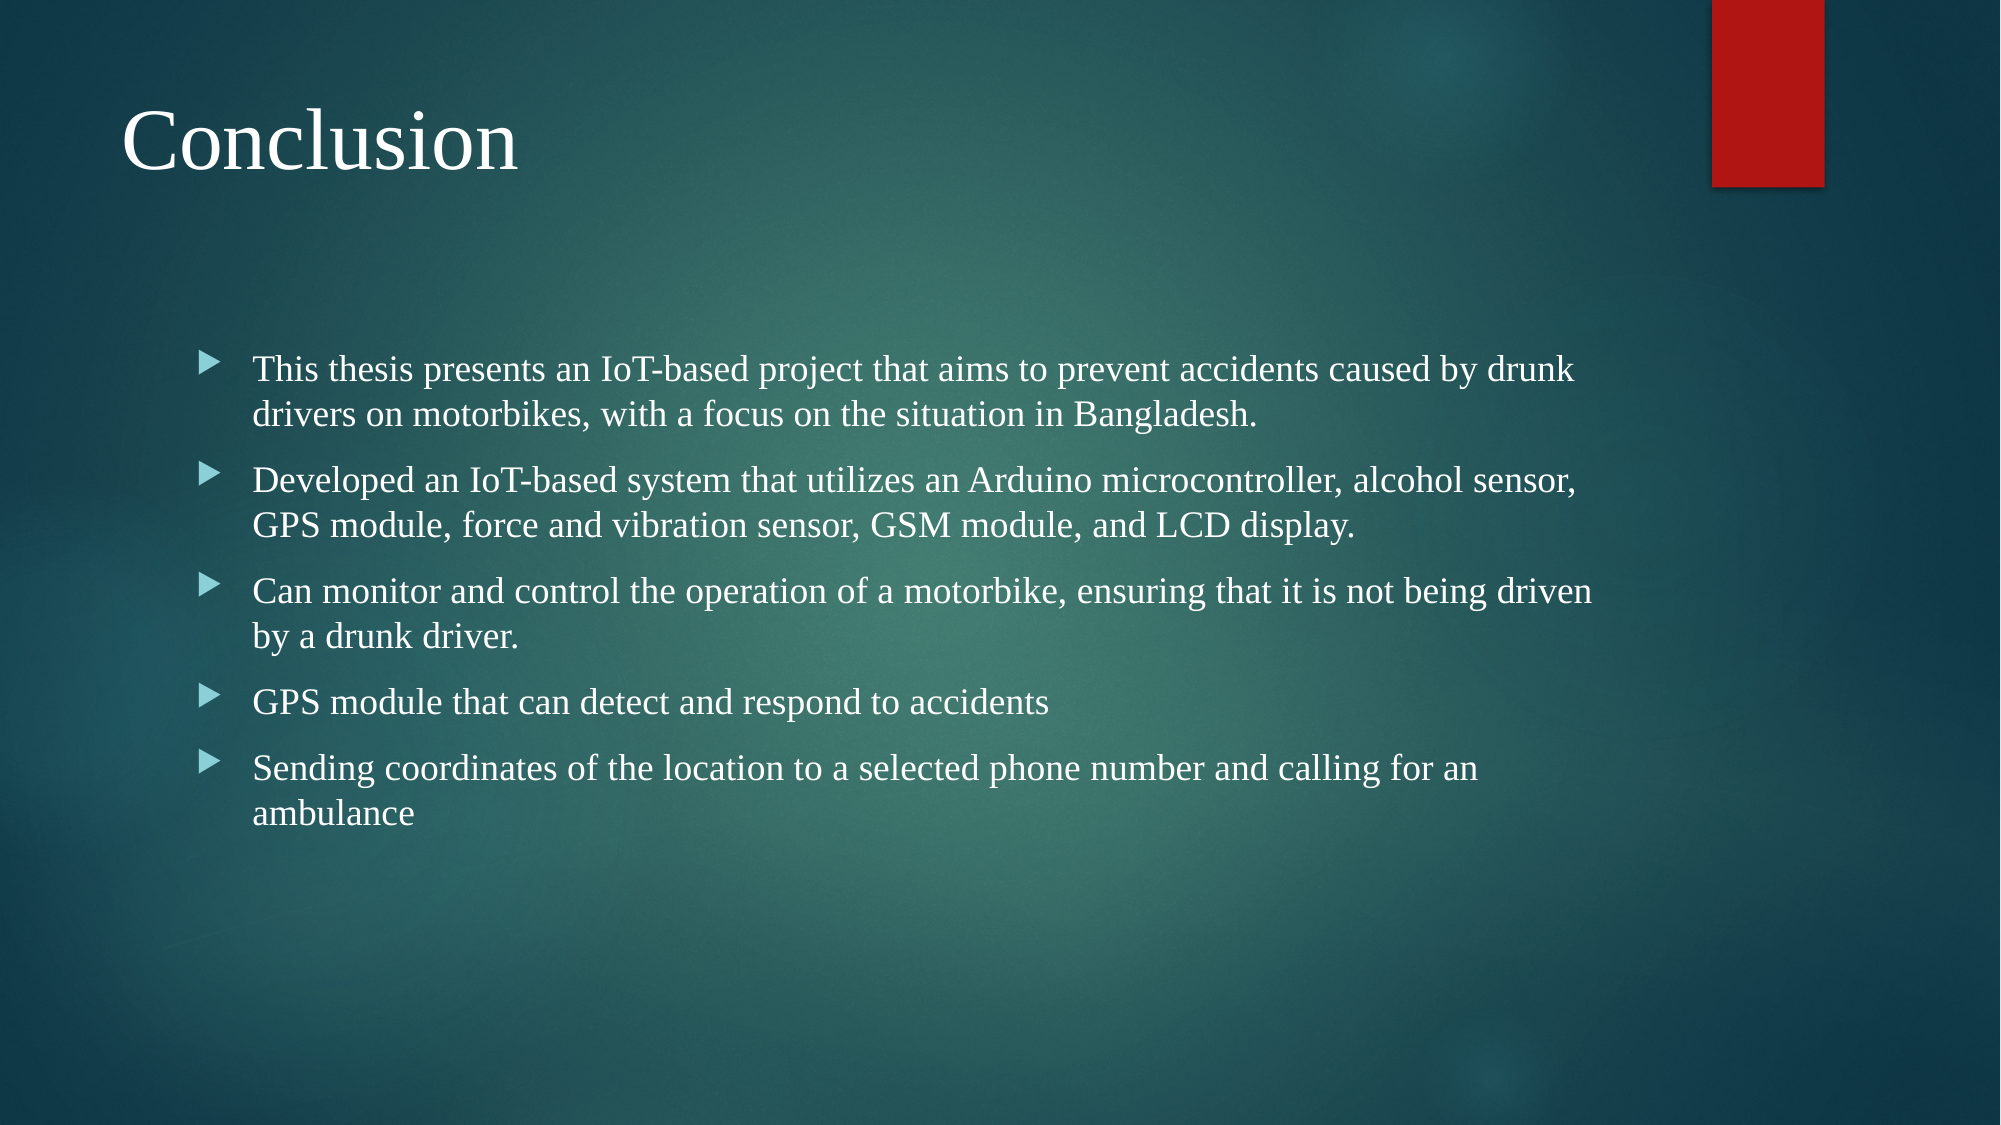

# Conclusion
This thesis presents an IoT-based project that aims to prevent accidents caused by drunk drivers on motorbikes, with a focus on the situation in Bangladesh.
Developed an IoT-based system that utilizes an Arduino microcontroller, alcohol sensor, GPS module, force and vibration sensor, GSM module, and LCD display.
Can monitor and control the operation of a motorbike, ensuring that it is not being driven by a drunk driver.
GPS module that can detect and respond to accidents
Sending coordinates of the location to a selected phone number and calling for an ambulance